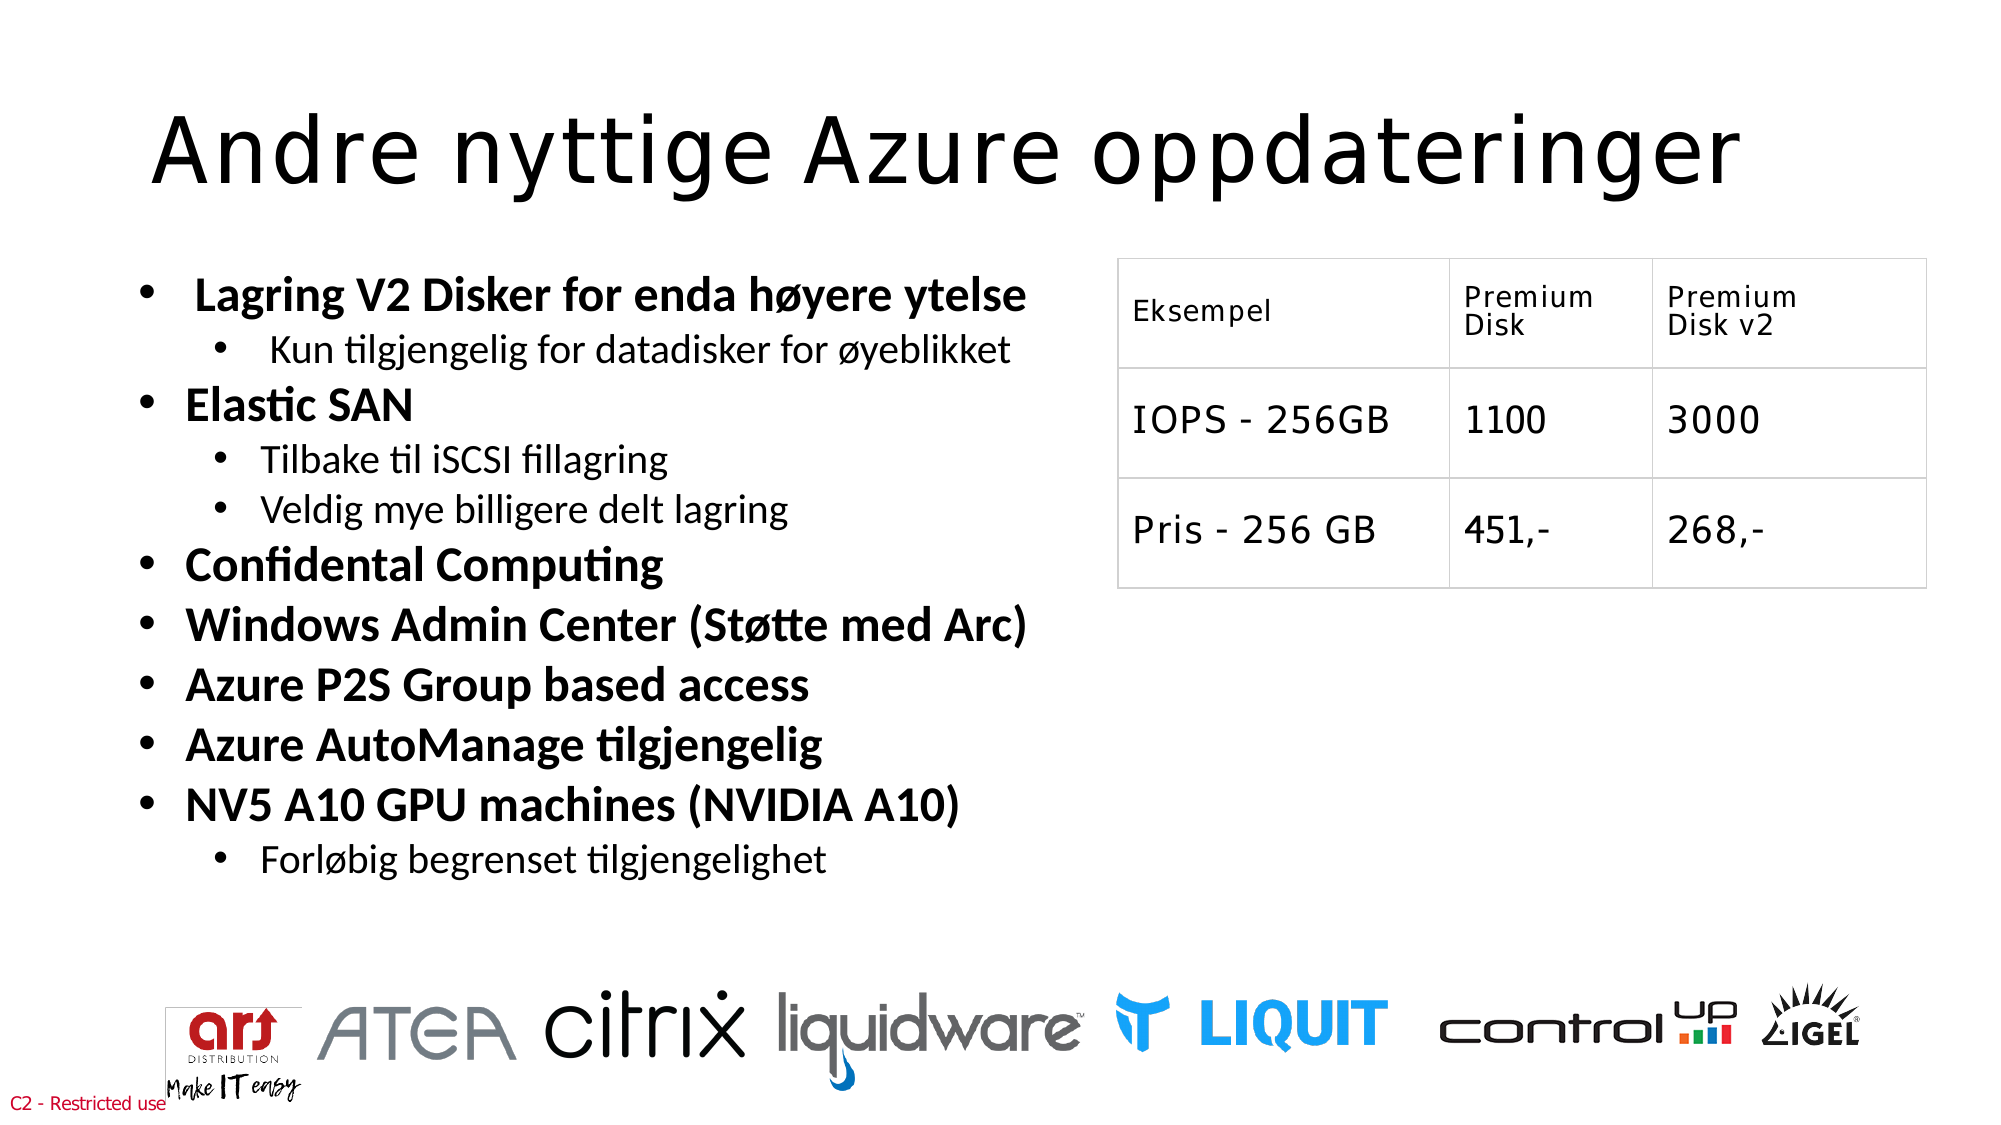

# Andre nyttige Azure oppdateringer
Lagring V2 Disker for enda høyere ytelse
Kun tilgjengelig for datadisker for øyeblikket
Elastic SAN
Tilbake til iSCSI fillagring
Veldig mye billigere delt lagring
Confidental Computing
Windows Admin Center (Støtte med Arc)
Azure P2S Group based access
Azure AutoManage tilgjengelig
NV5 A10 GPU machines (NVIDIA A10)
Forløbig begrenset tilgjengelighet

| Eksempel​ | Premium Disk​ | Premium Disk v2​ |
| --- | --- | --- |
| IOPS - 256GB​ | 1100​ | 3000​ |
| Pris - 256 GB​ | 451,-​ | 268,-​ |